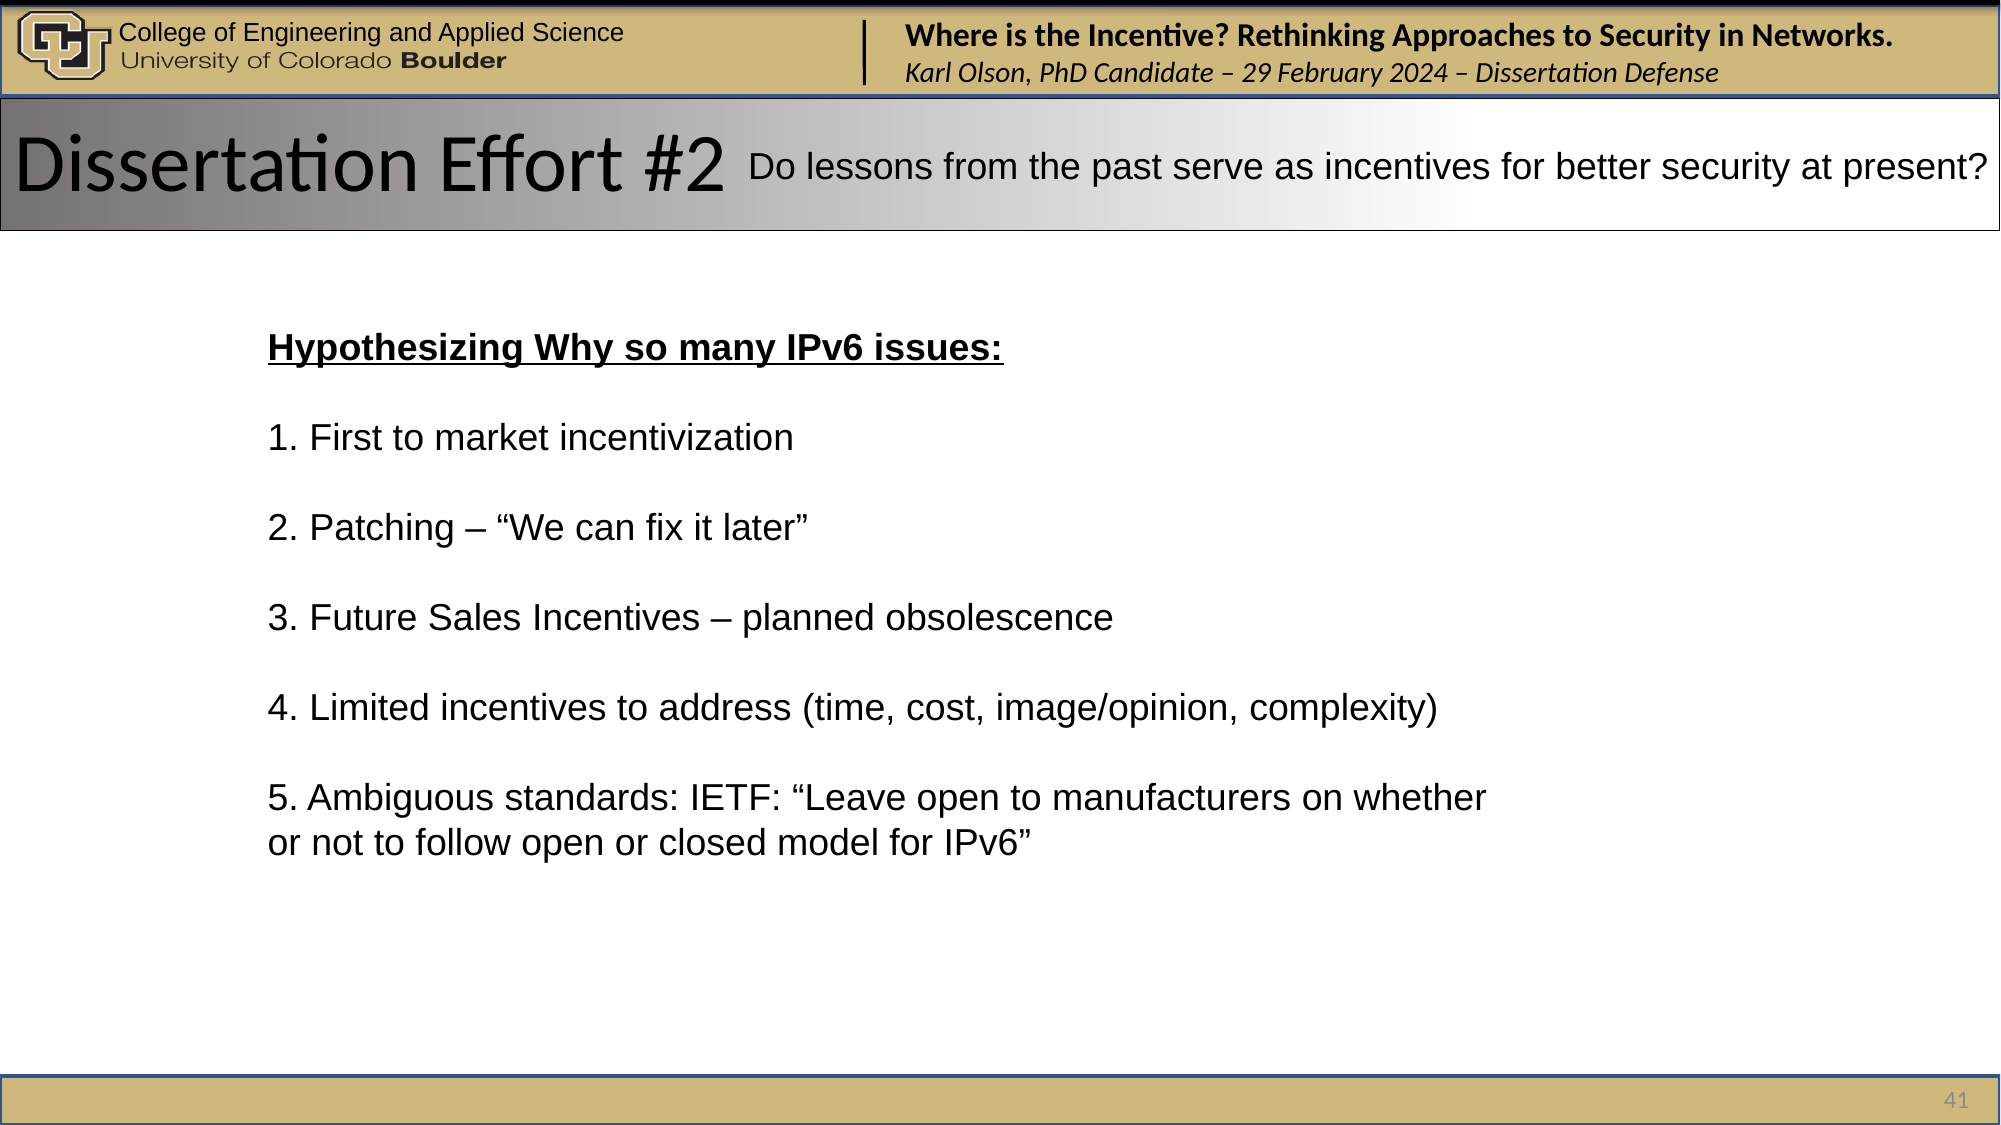

Dissertation Effort #2
Do lessons from the past serve as incentives for better security at present?
Hypothesizing Why so many IPv6 issues:

1. First to market incentivization

2. Patching – “We can fix it later”

3. Future Sales Incentives – planned obsolescence

4. Limited incentives to address (time, cost, image/opinion, complexity)

5. Ambiguous standards: IETF: “Leave open to manufacturers on whether or not to follow open or closed model for IPv6”